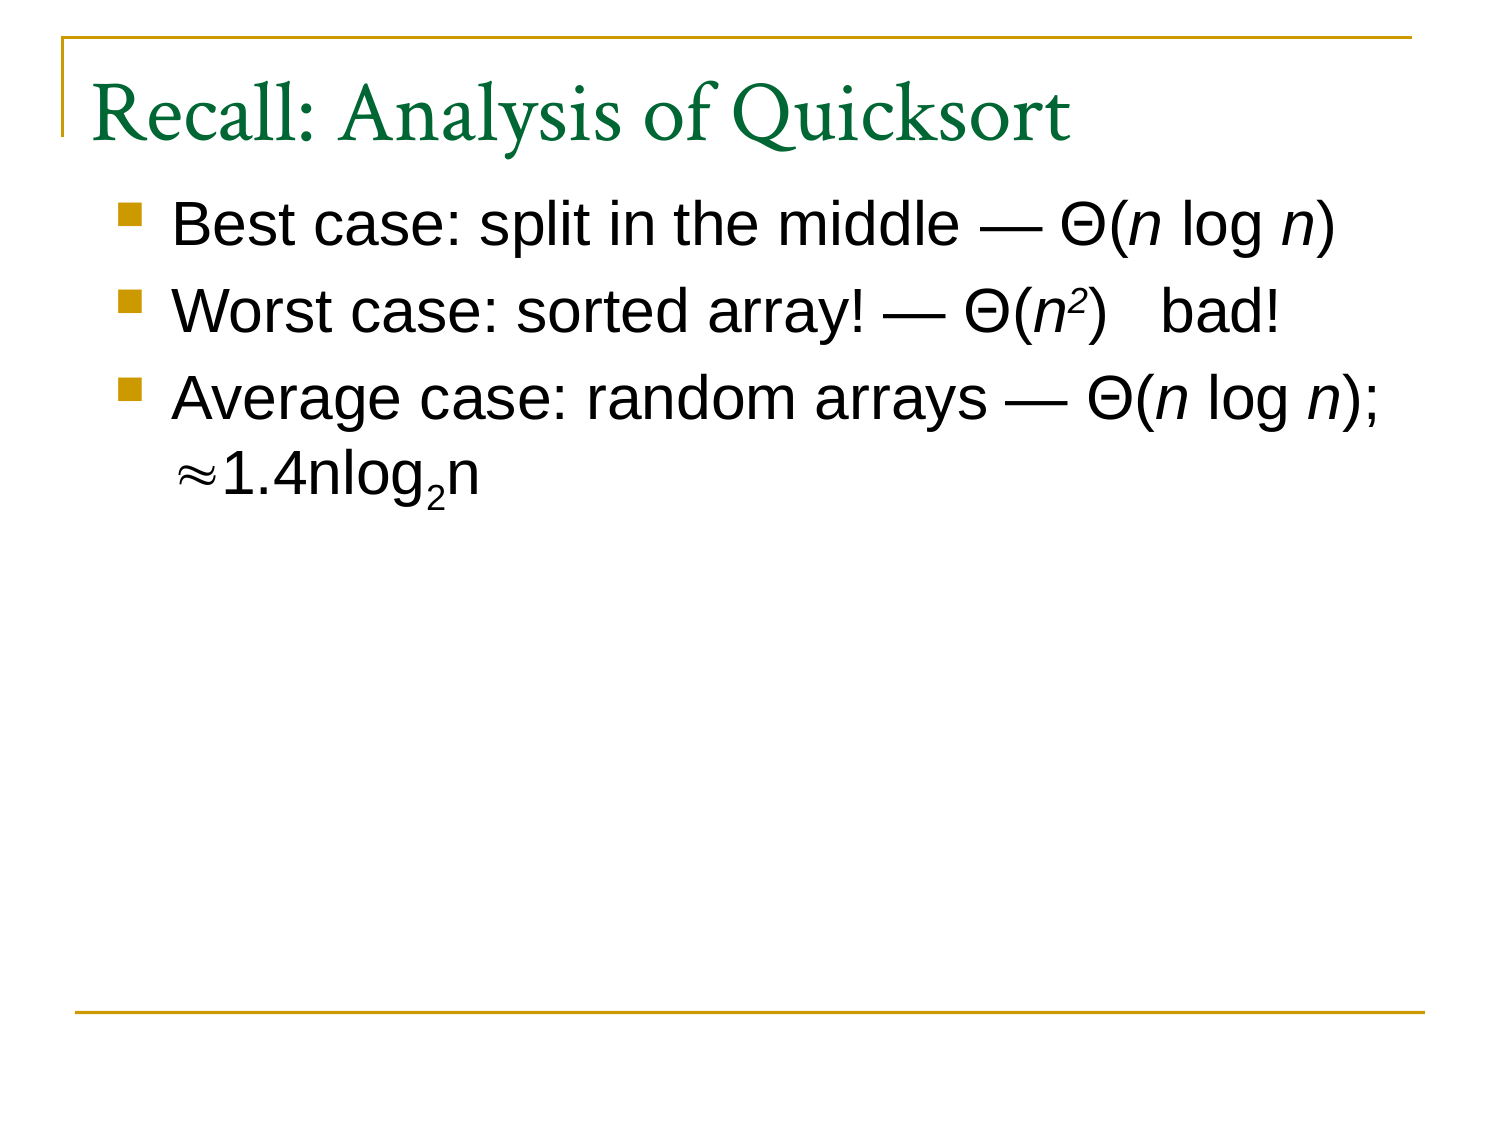

# Recall: Analysis of Quicksort
Best case: split in the middle — Θ(n log n)
Worst case: sorted array! — Θ(n2)   bad!
Average case: random arrays — Θ(n log n); ≈1.4nlog2n